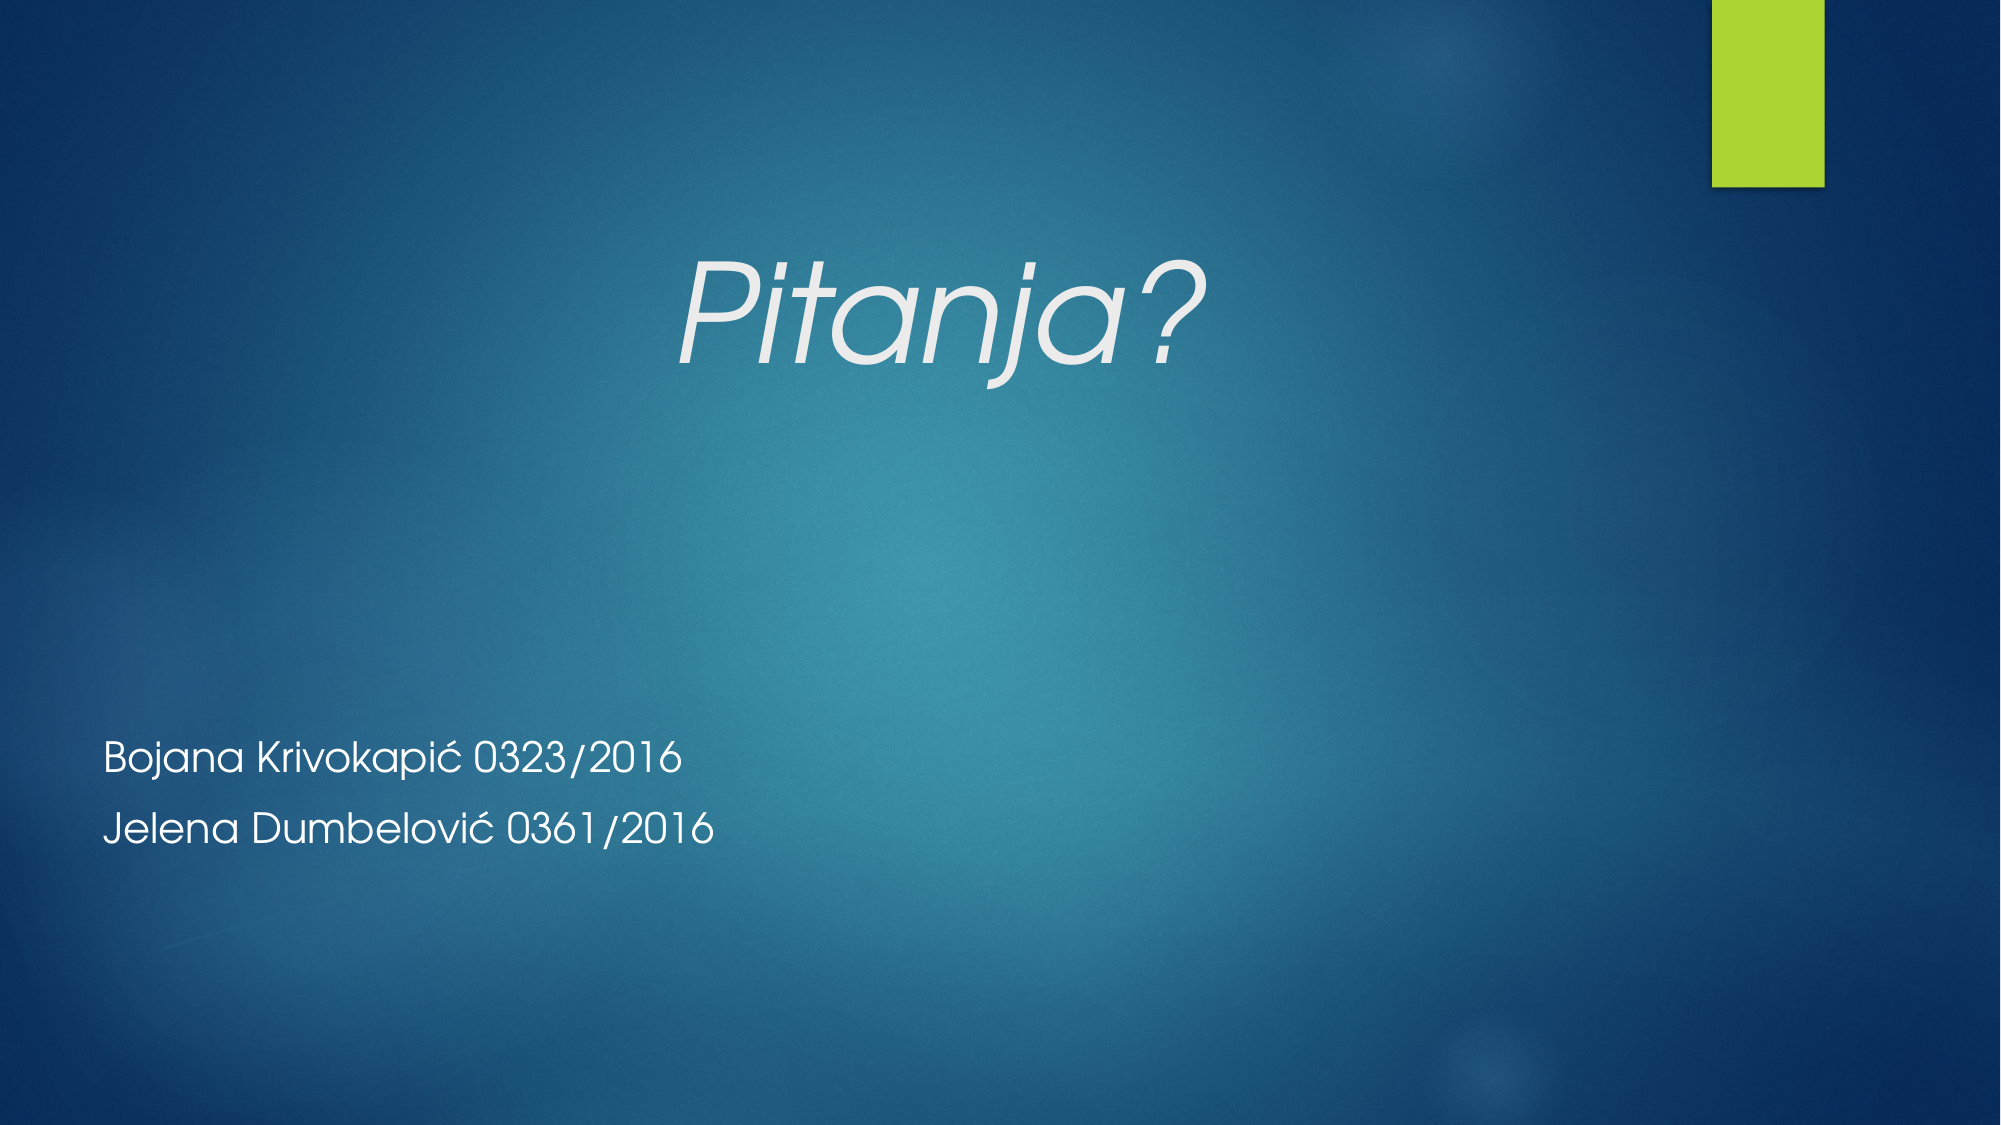

# Pitanja?
Bojana Krivokapić 0323/2016
Jelena Dumbelović 0361/2016